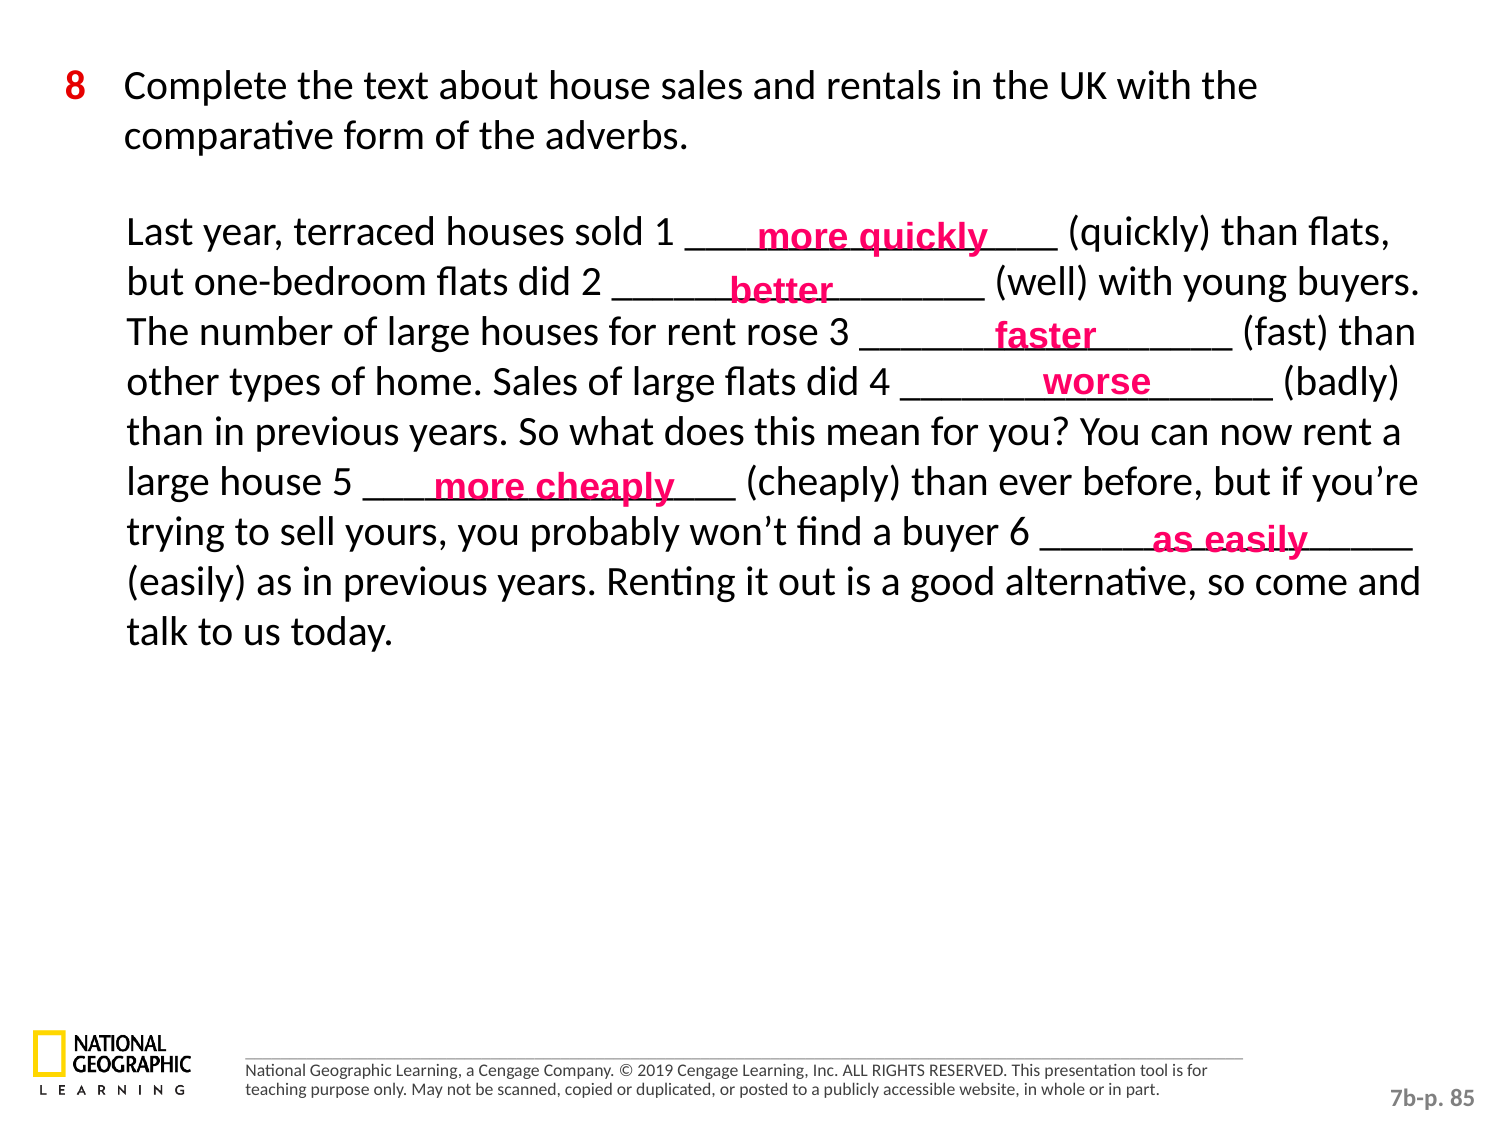

8 	Complete the text about house sales and rentals in the UK with the comparative form of the adverbs.
Last year, terraced houses sold 1 __________________ (quickly) than flats, but one-bedroom flats did 2 __________________ (well) with young buyers. The number of large houses for rent rose 3 __________________ (fast) than other types of home. Sales of large flats did 4 __________________ (badly) than in previous years. So what does this mean for you? You can now rent a large house 5 __________________ (cheaply) than ever before, but if you’re trying to sell yours, you probably won’t find a buyer 6 __________________ (easily) as in previous years. Renting it out is a good alternative, so come and talk to us today.
more quickly
better
faster
worse
more cheaply
as easily
7b-p. 85